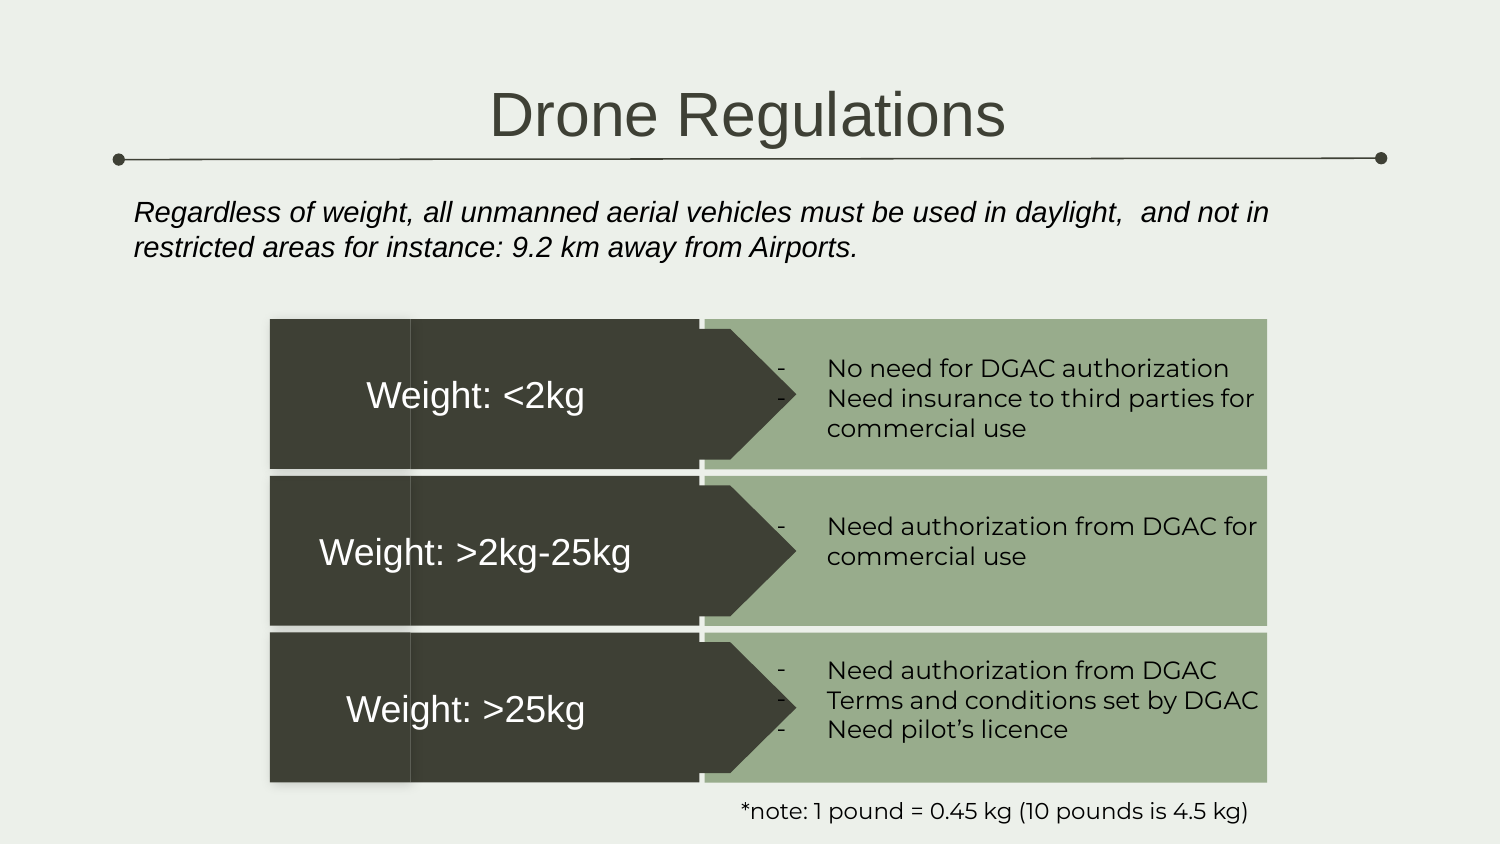

# Drone Regulations
Regardless of weight, all unmanned aerial vehicles must be used in daylight,  and not in restricted areas for instance: 9.2 km away from Airports.

Weight: <2kg

Weight: >2kg-25kg

No need for DGAC authorization
Need insurance to third parties for commercial use
Need authorization from DGAC for commercial use
Weight: >25kg
Need authorization from DGAC
Terms and conditions set by DGAC
Need pilot’s licence

*note: 1 pound = 0.45 kg (10 pounds is 4.5 kg)